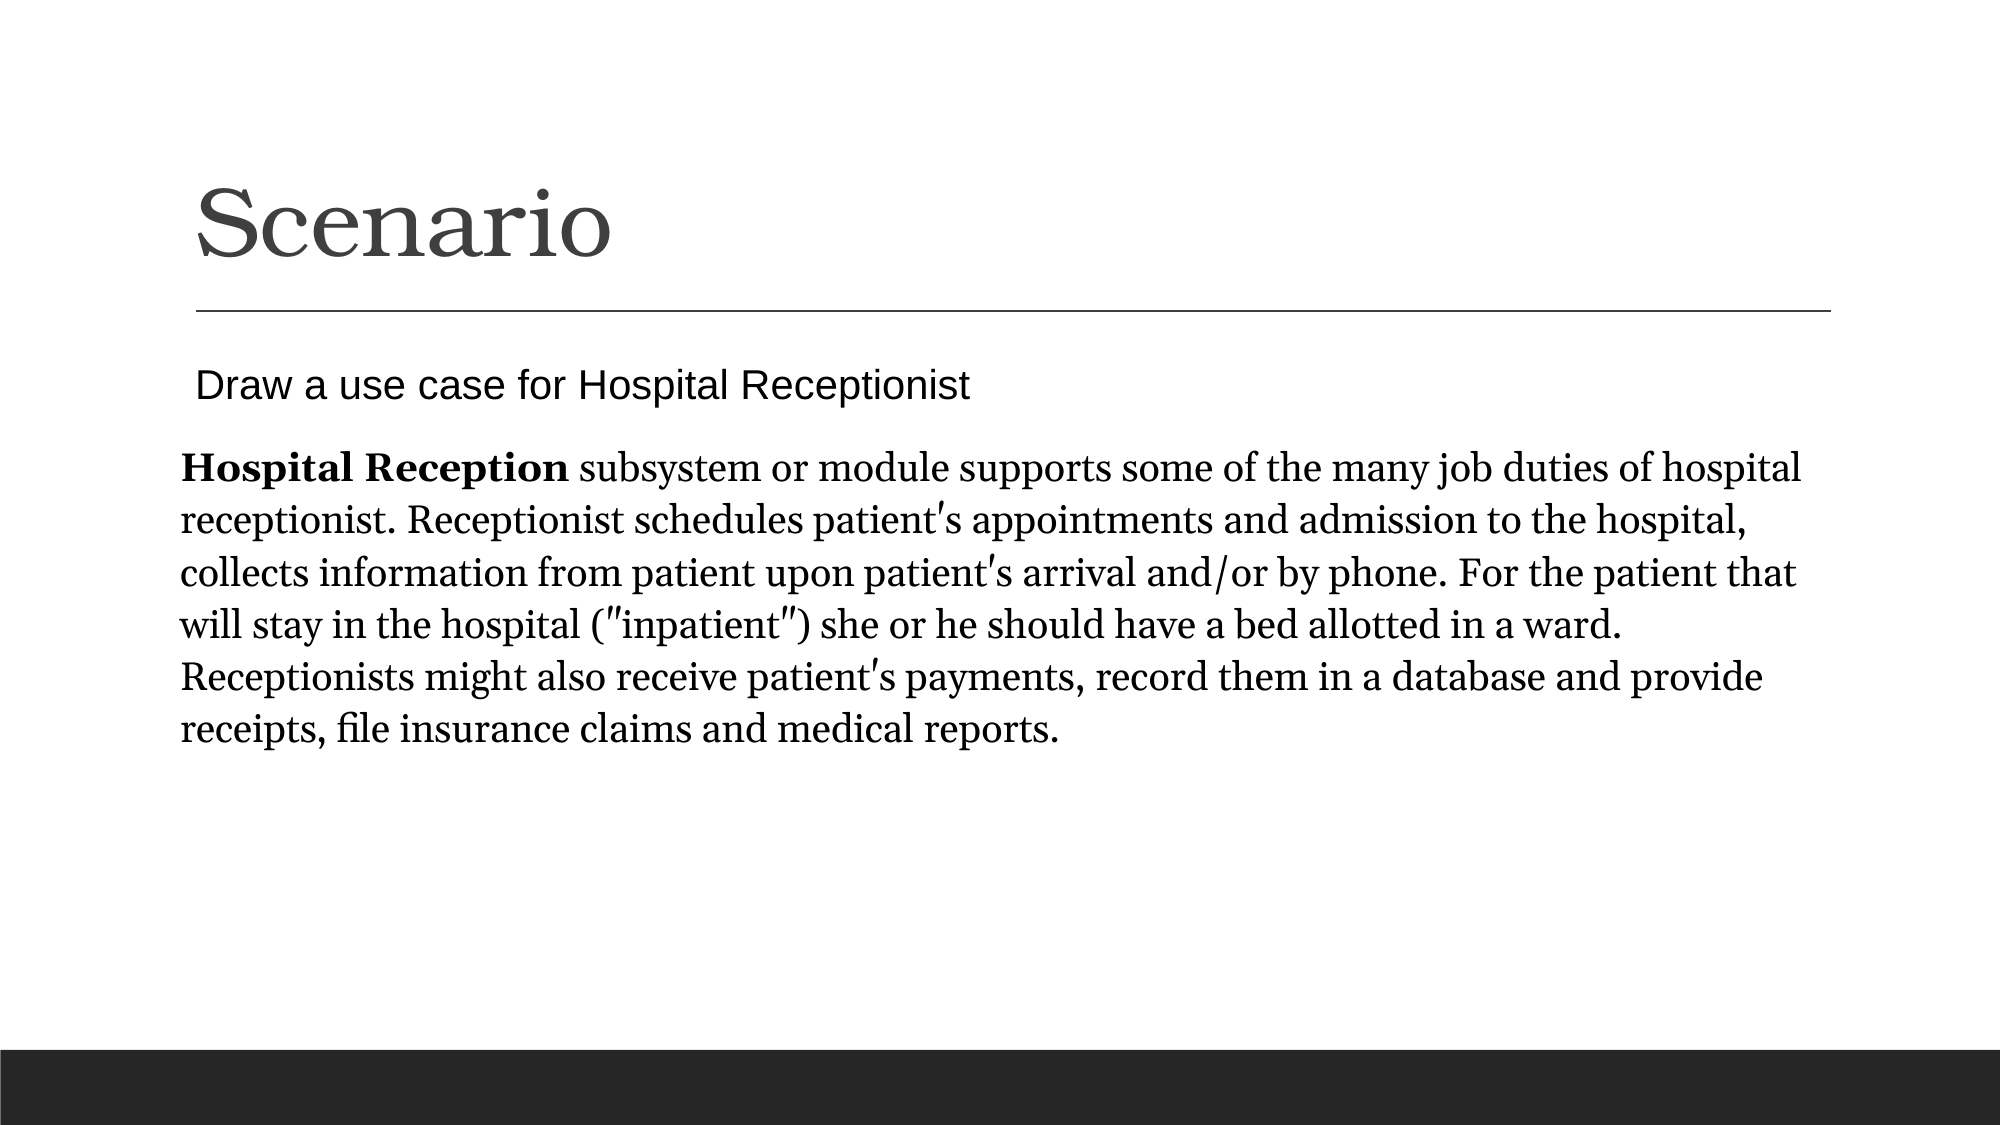

# Scenario
Draw a use case for Hospital Receptionist
Hospital Reception subsystem or module supports some of the many job duties of hospital receptionist. Receptionist schedules patient's appointments and admission to the hospital, collects information from patient upon patient's arrival and/or by phone. For the patient that will stay in the hospital ("inpatient") she or he should have a bed allotted in a ward. Receptionists might also receive patient's payments, record them in a database and provide receipts, file insurance claims and medical reports.